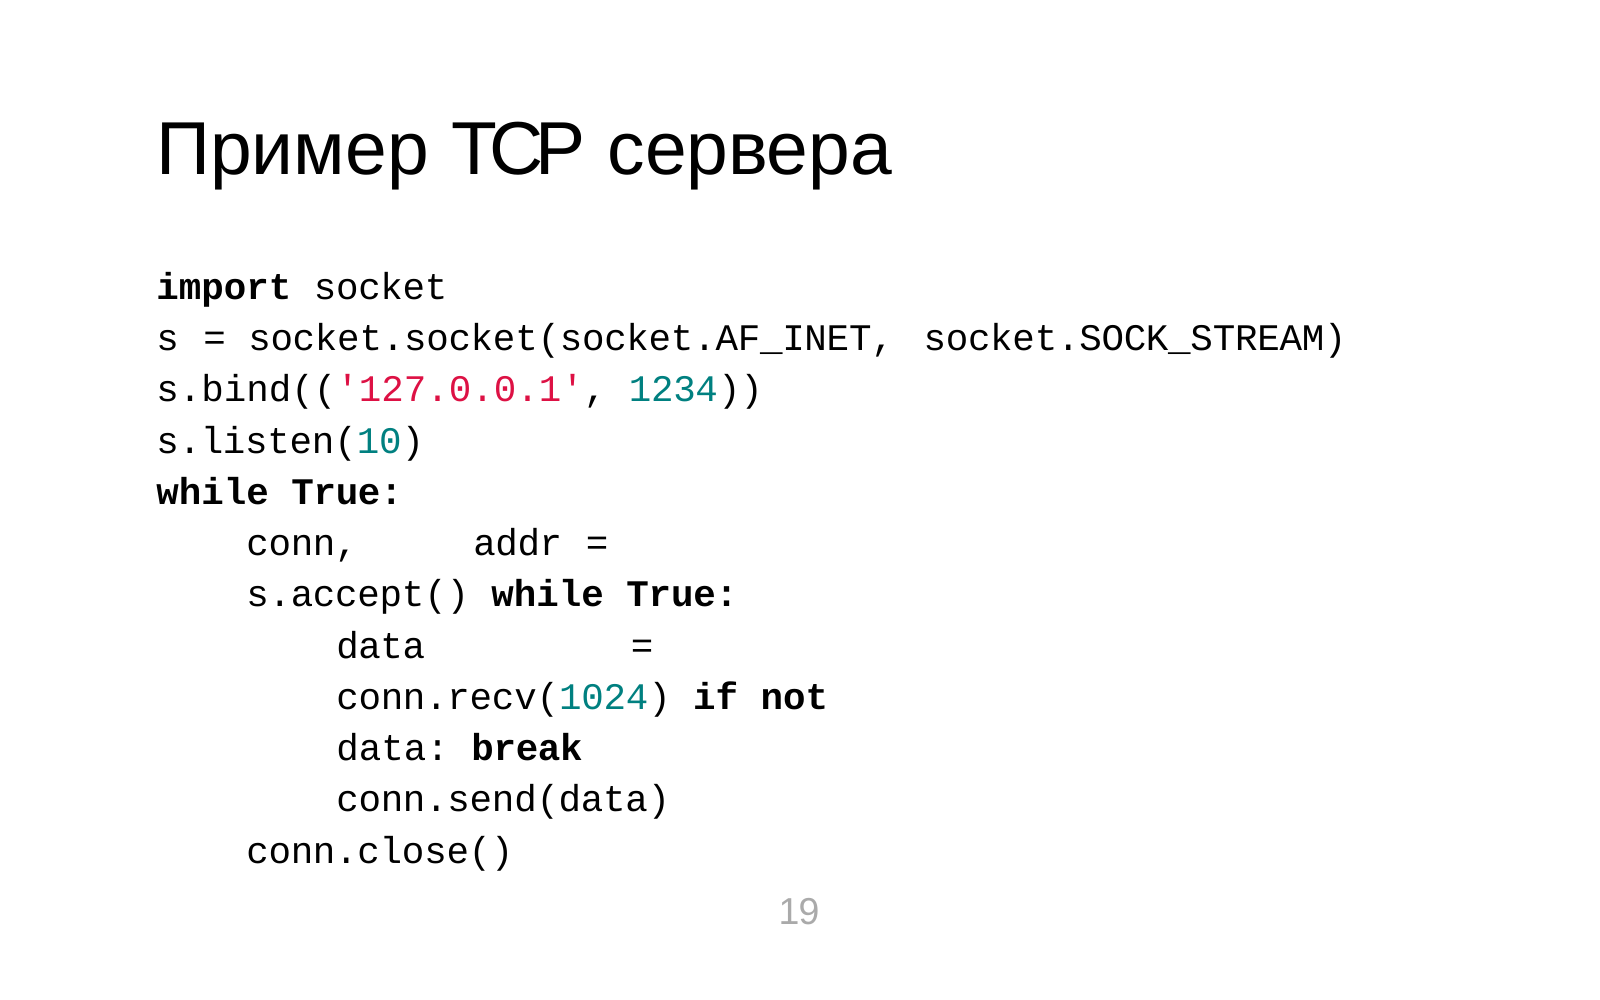

# Пример TCP сервера
import socket
s	=	socket.socket(socket.AF_INET,	socket.SOCK_STREAM) s.bind(('127.0.0.1', 1234))
s.listen(10) while True:
conn,	addr	=	s.accept() while True:
data	=	conn.recv(1024) if not data: break conn.send(data)
conn.close()
19